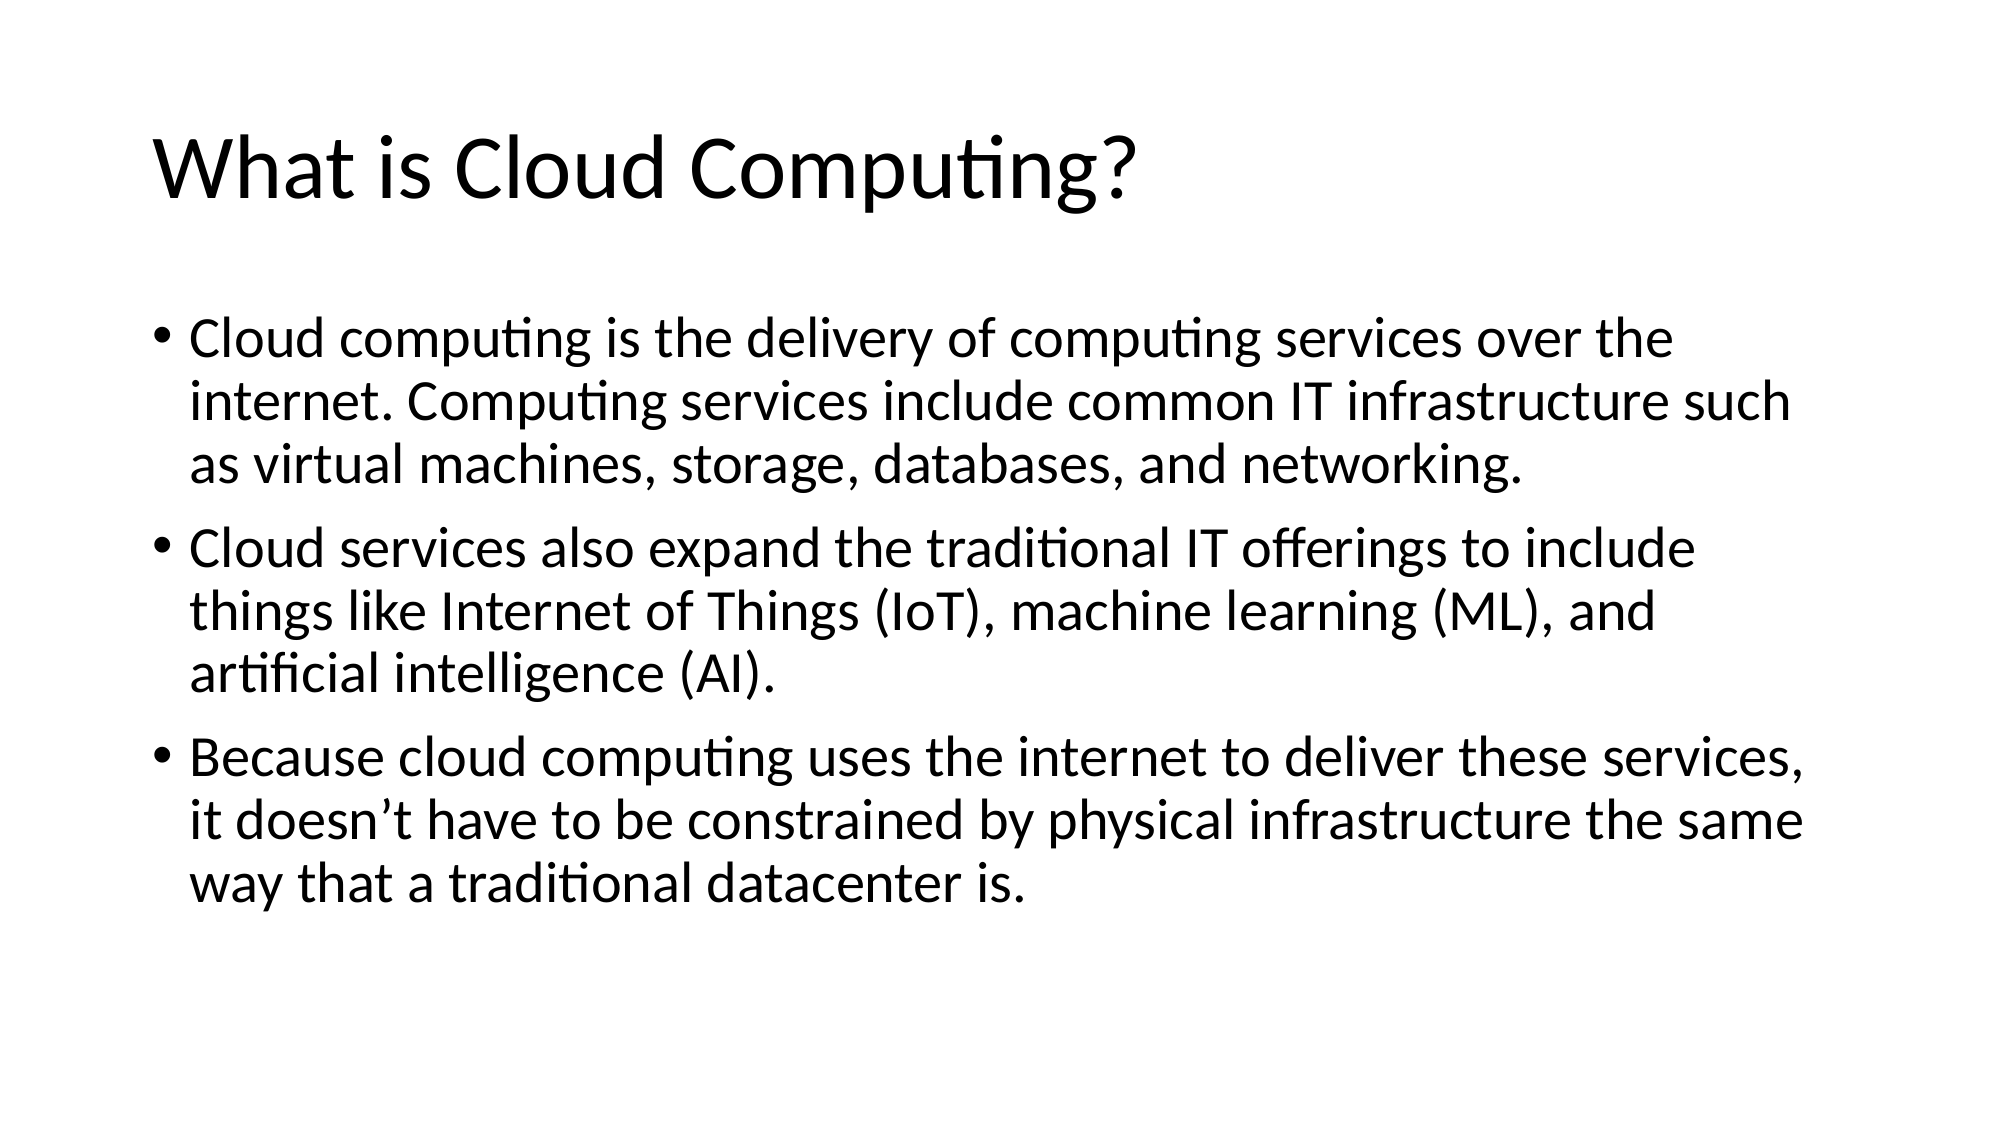

# What is Cloud Computing?
Cloud computing is the delivery of computing services over the internet. Computing services include common IT infrastructure such as virtual machines, storage, databases, and networking.
Cloud services also expand the traditional IT offerings to include things like Internet of Things (IoT), machine learning (ML), and artificial intelligence (AI).
Because cloud computing uses the internet to deliver these services, it doesn’t have to be constrained by physical infrastructure the same way that a traditional datacenter is.